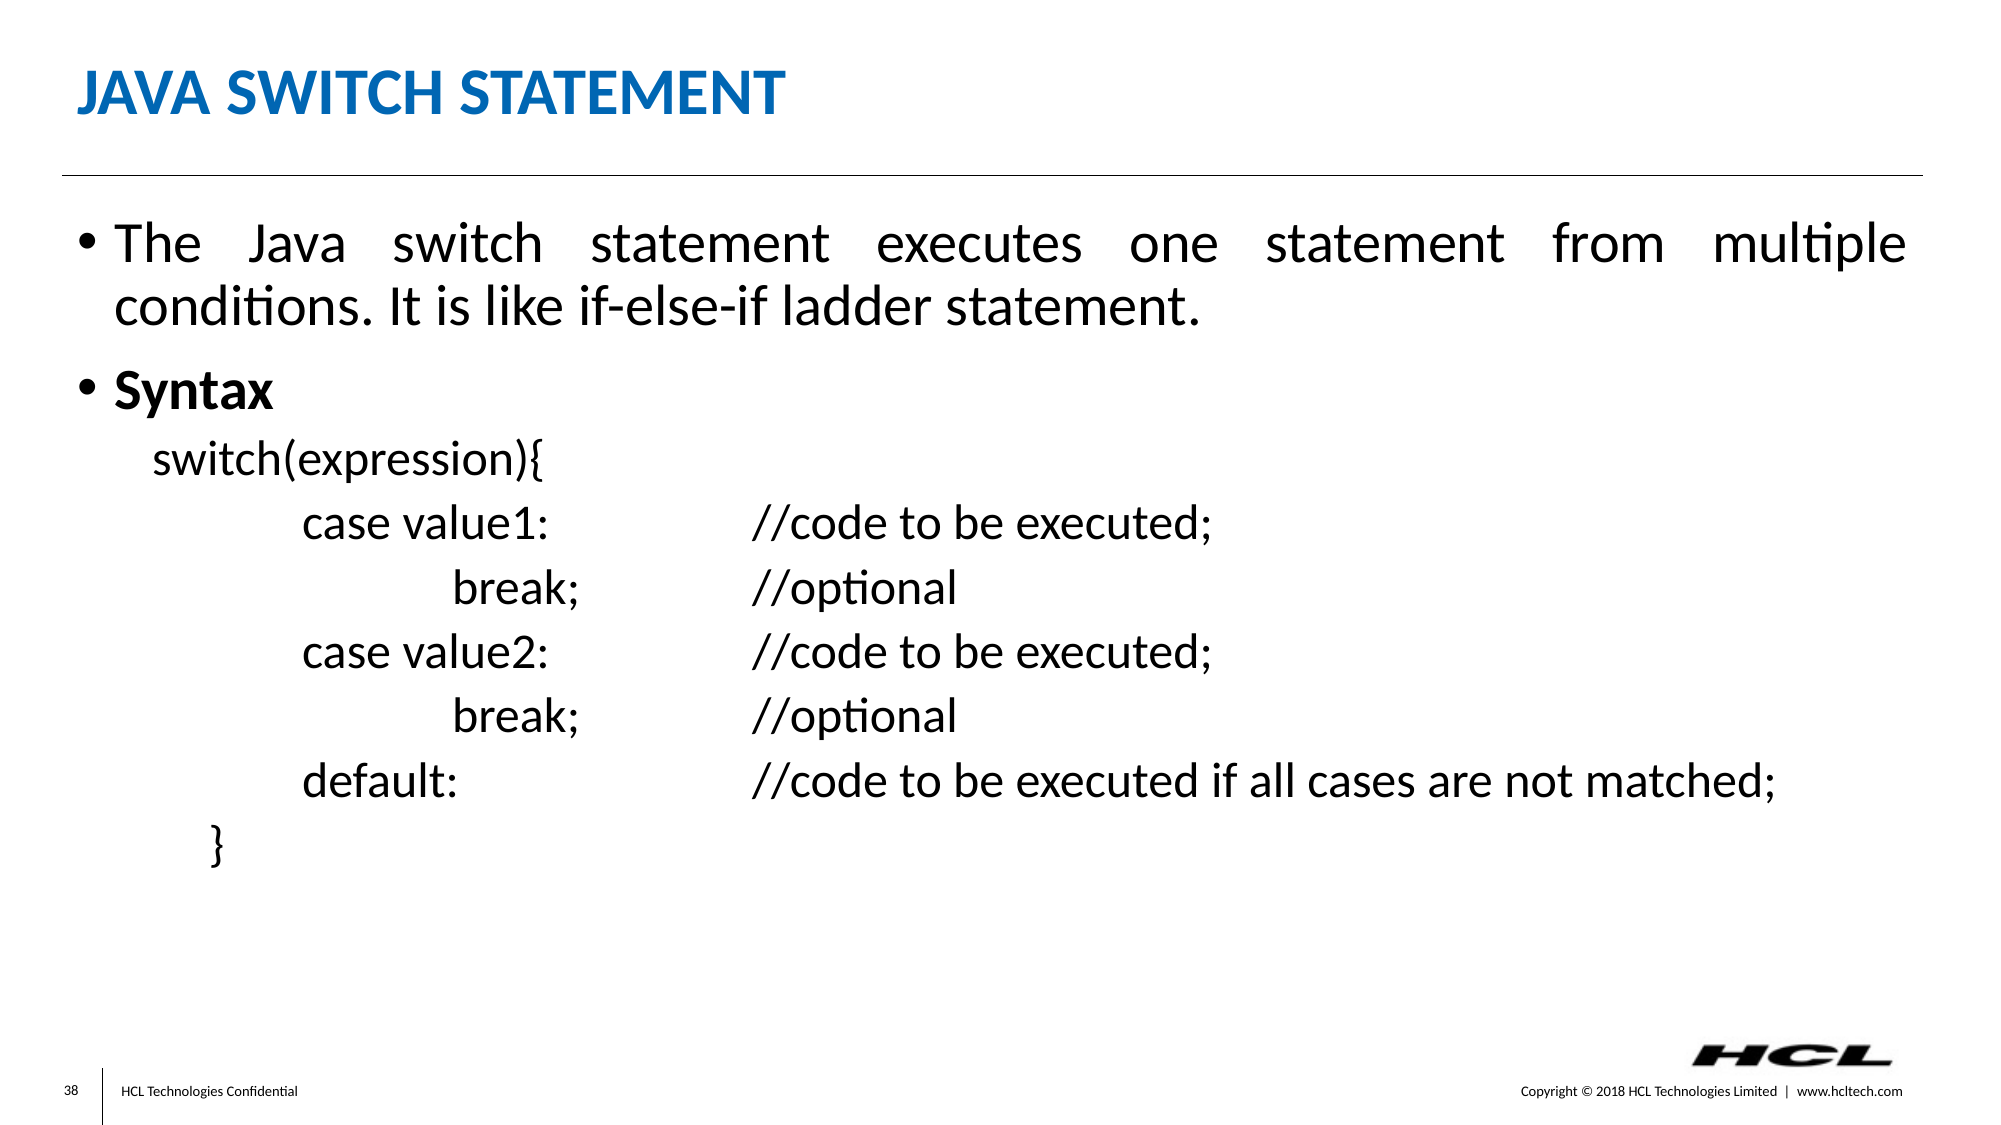

# Java Switch Statement
The Java switch statement executes one statement from multiple conditions. It is like if-else-if ladder statement.
Syntax
switch(expression){
	case value1:    		//code to be executed;
 		break;  	//optional
	case value2:     	//code to be executed;
 		break;  	//optional
	default:     		//code to be executed if all cases are not matched;
     }